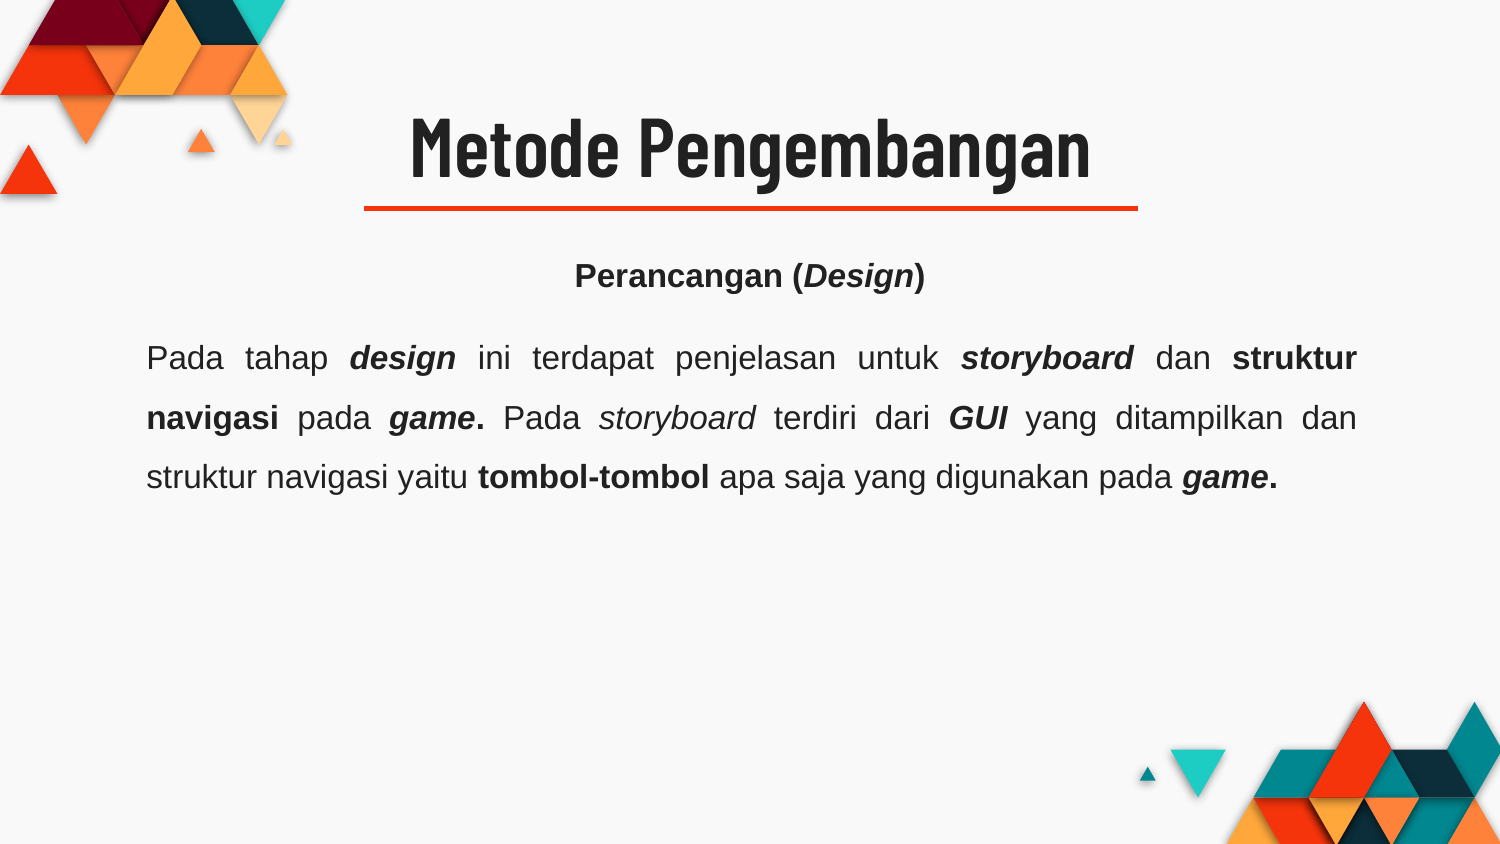

# Metode Pengembangan
Perancangan (Design)
Pada tahap design ini terdapat penjelasan untuk storyboard dan struktur navigasi pada game. Pada storyboard terdiri dari GUI yang ditampilkan dan struktur navigasi yaitu tombol-tombol apa saja yang digunakan pada game.